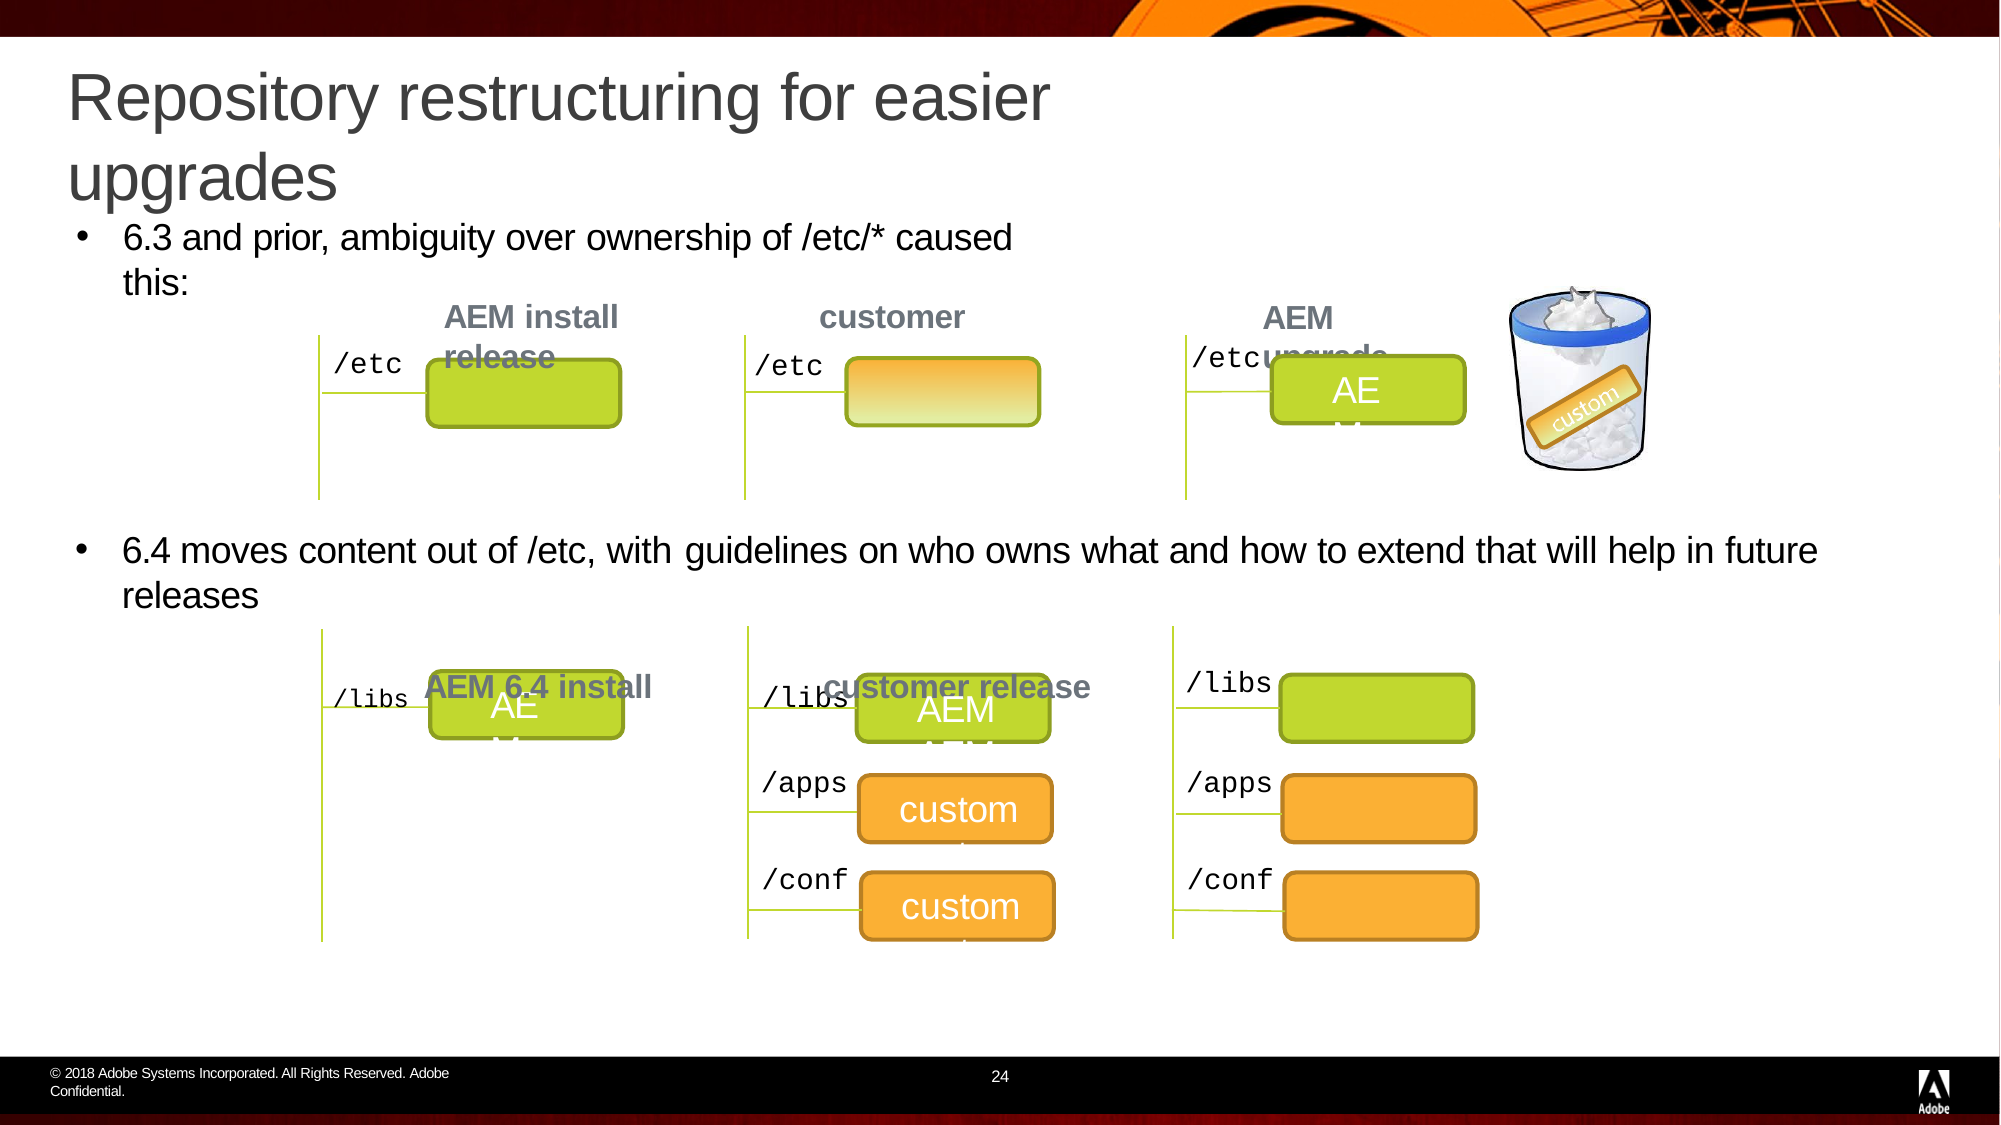

# Repository restructuring for easier upgrades
6.3 and prior, ambiguity over ownership of /etc/* caused this:

AEM install	customer release
AEM	custom
AEM upgrade

/etc
/etc
/etc

AEM

6.4 moves content out of /etc, with guidelines on who owns what and how to extend that will help in future releases
AEM 6.4 install	customer release	AEM upgrade

/libs	/libs
/libs

AEM
AEM	AEM

/apps
/apps

custom	custom

/conf
/conf

custom	custom

© 2018 Adobe Systems Incorporated. All Rights Reserved. Adobe Confidential.
24